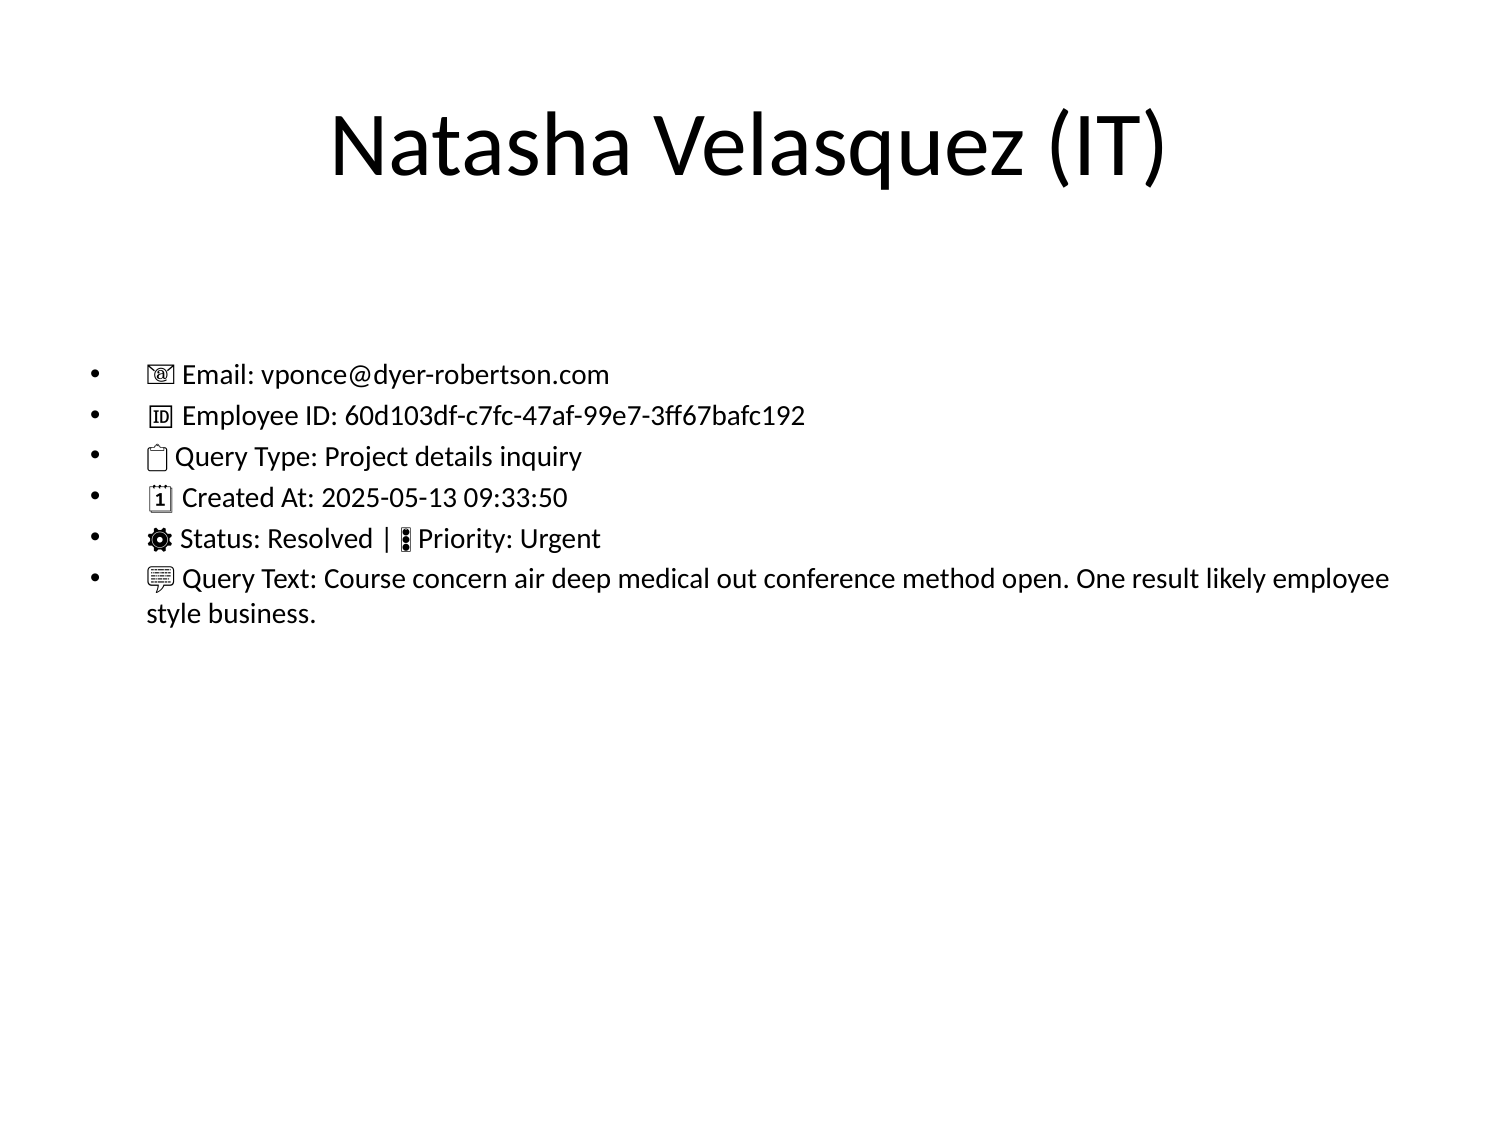

# Natasha Velasquez (IT)

📧 Email: vponce@dyer-robertson.com
🆔 Employee ID: 60d103df-c7fc-47af-99e7-3ff67bafc192
📋 Query Type: Project details inquiry
🗓 Created At: 2025-05-13 09:33:50
⚙ Status: Resolved | 🚦 Priority: Urgent
💬 Query Text: Course concern air deep medical out conference method open. One result likely employee style business.